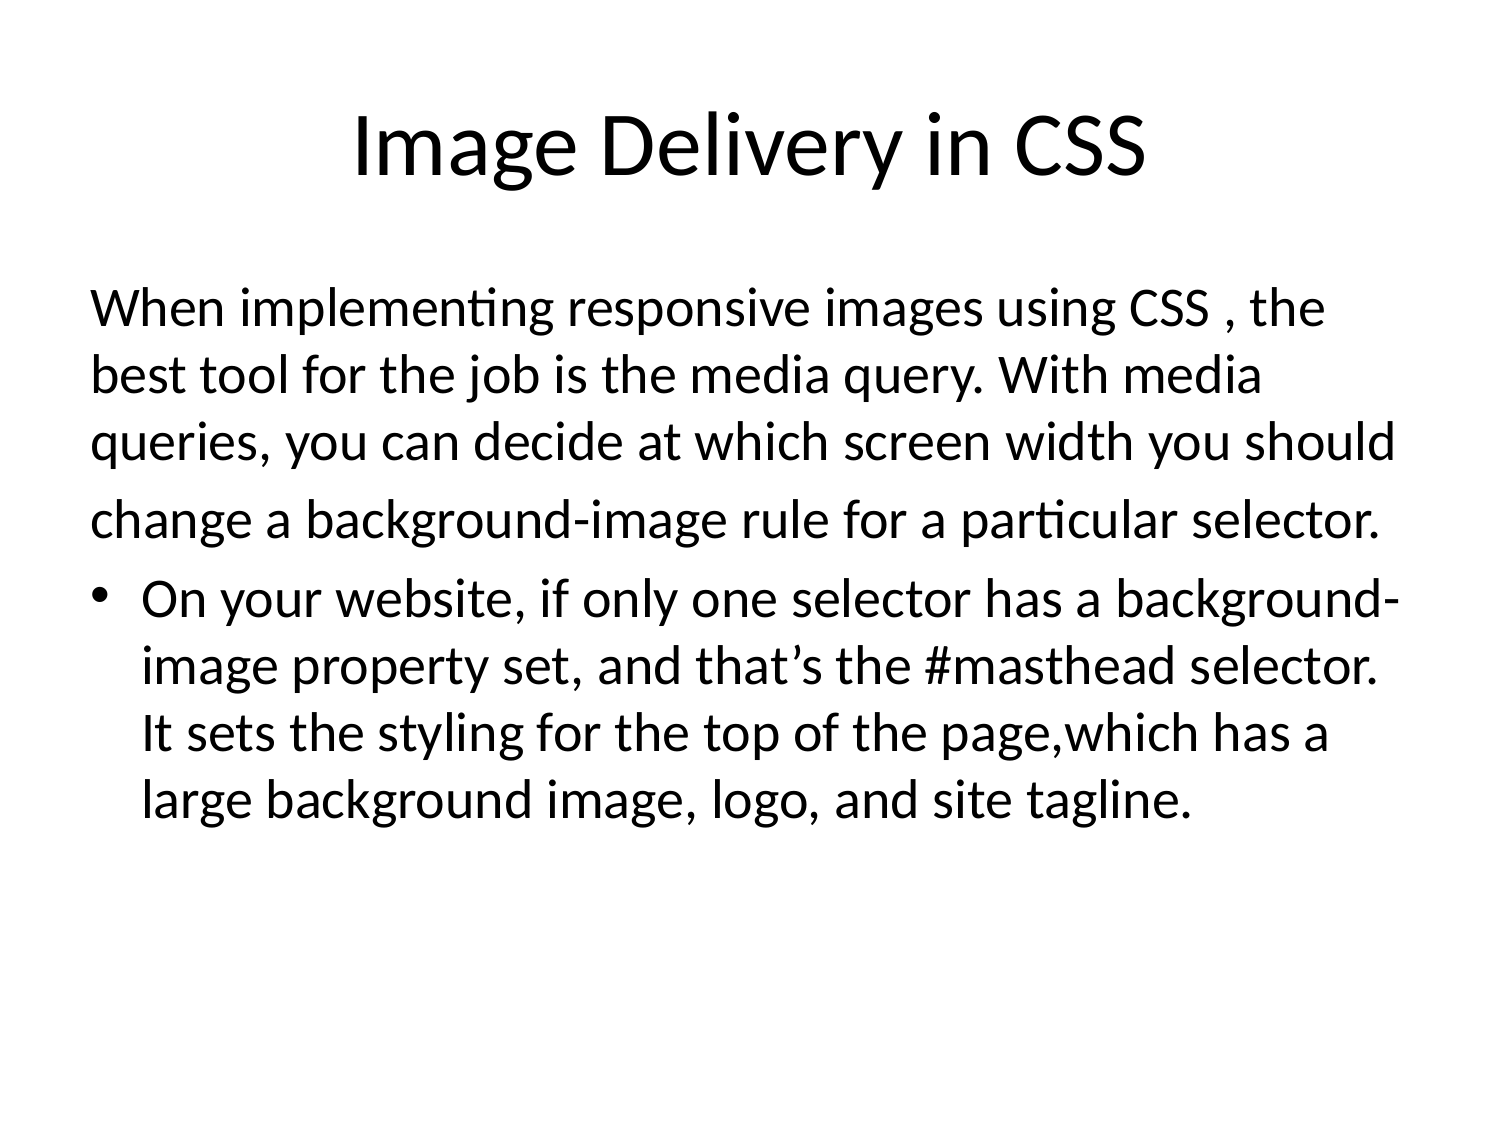

# Image Delivery in CSS
When implementing responsive images using CSS , the best tool for the job is the media query. With media queries, you can decide at which screen width you should
change a background-image rule for a particular selector.
On your website, if only one selector has a background-image property set, and that’s the #masthead selector. It sets the styling for the top of the page,which has a large background image, logo, and site tagline.